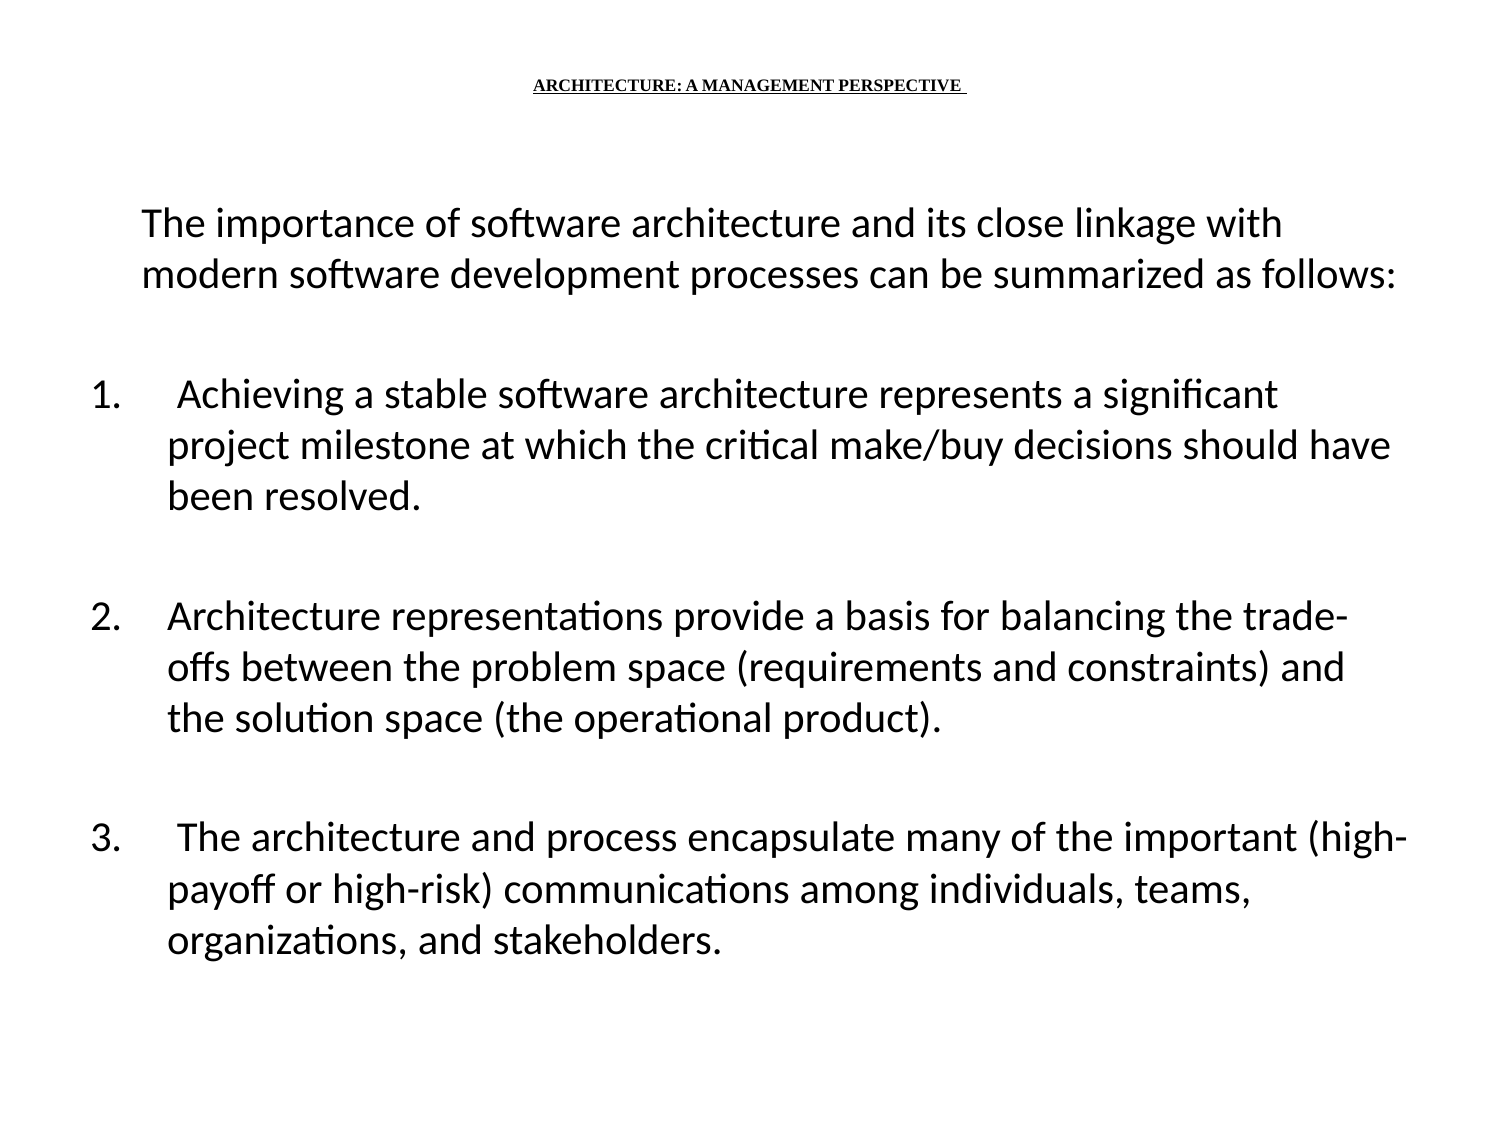

# ARCHITECTURE: A MANAGEMENT PERSPECTIVE
	The importance of software architecture and its close linkage with modern software development processes can be summarized as follows:

 Achieving a stable software architecture represents a significant project milestone at which the critical make/buy decisions should have been resolved.

Architecture representations provide a basis for balancing the trade-offs between the problem space (requirements and constraints) and the solution space (the operational product).

 The architecture and process encapsulate many of the important (high-payoff or high-risk) communications among individuals, teams, organizations, and stakeholders.